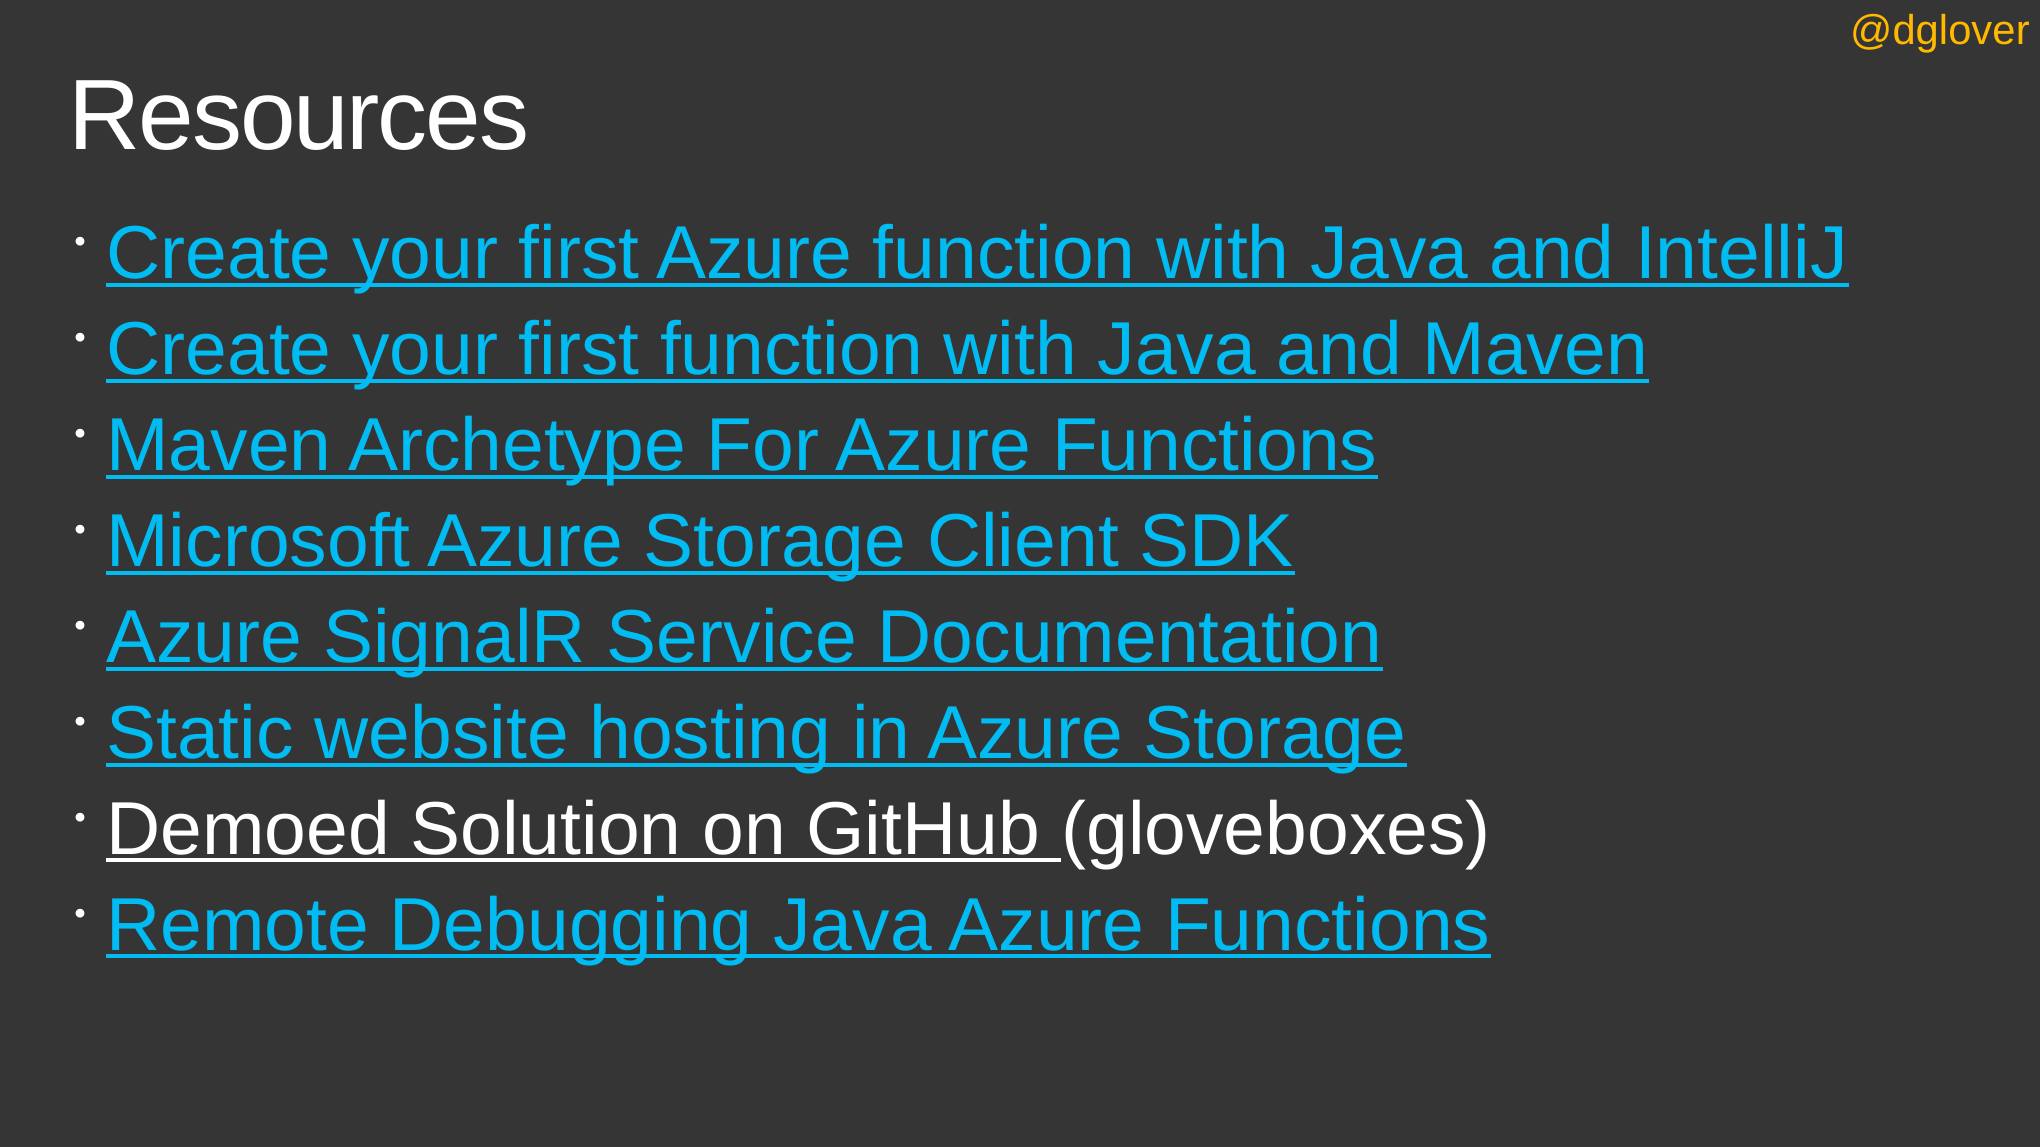

# Resources
Create your first Azure function with Java and IntelliJ
Create your first function with Java and Maven
Maven Archetype For Azure Functions
Microsoft Azure Storage Client SDK
Azure SignalR Service Documentation
Static website hosting in Azure Storage
Demoed Solution on GitHub (gloveboxes)
Remote Debugging Java Azure Functions